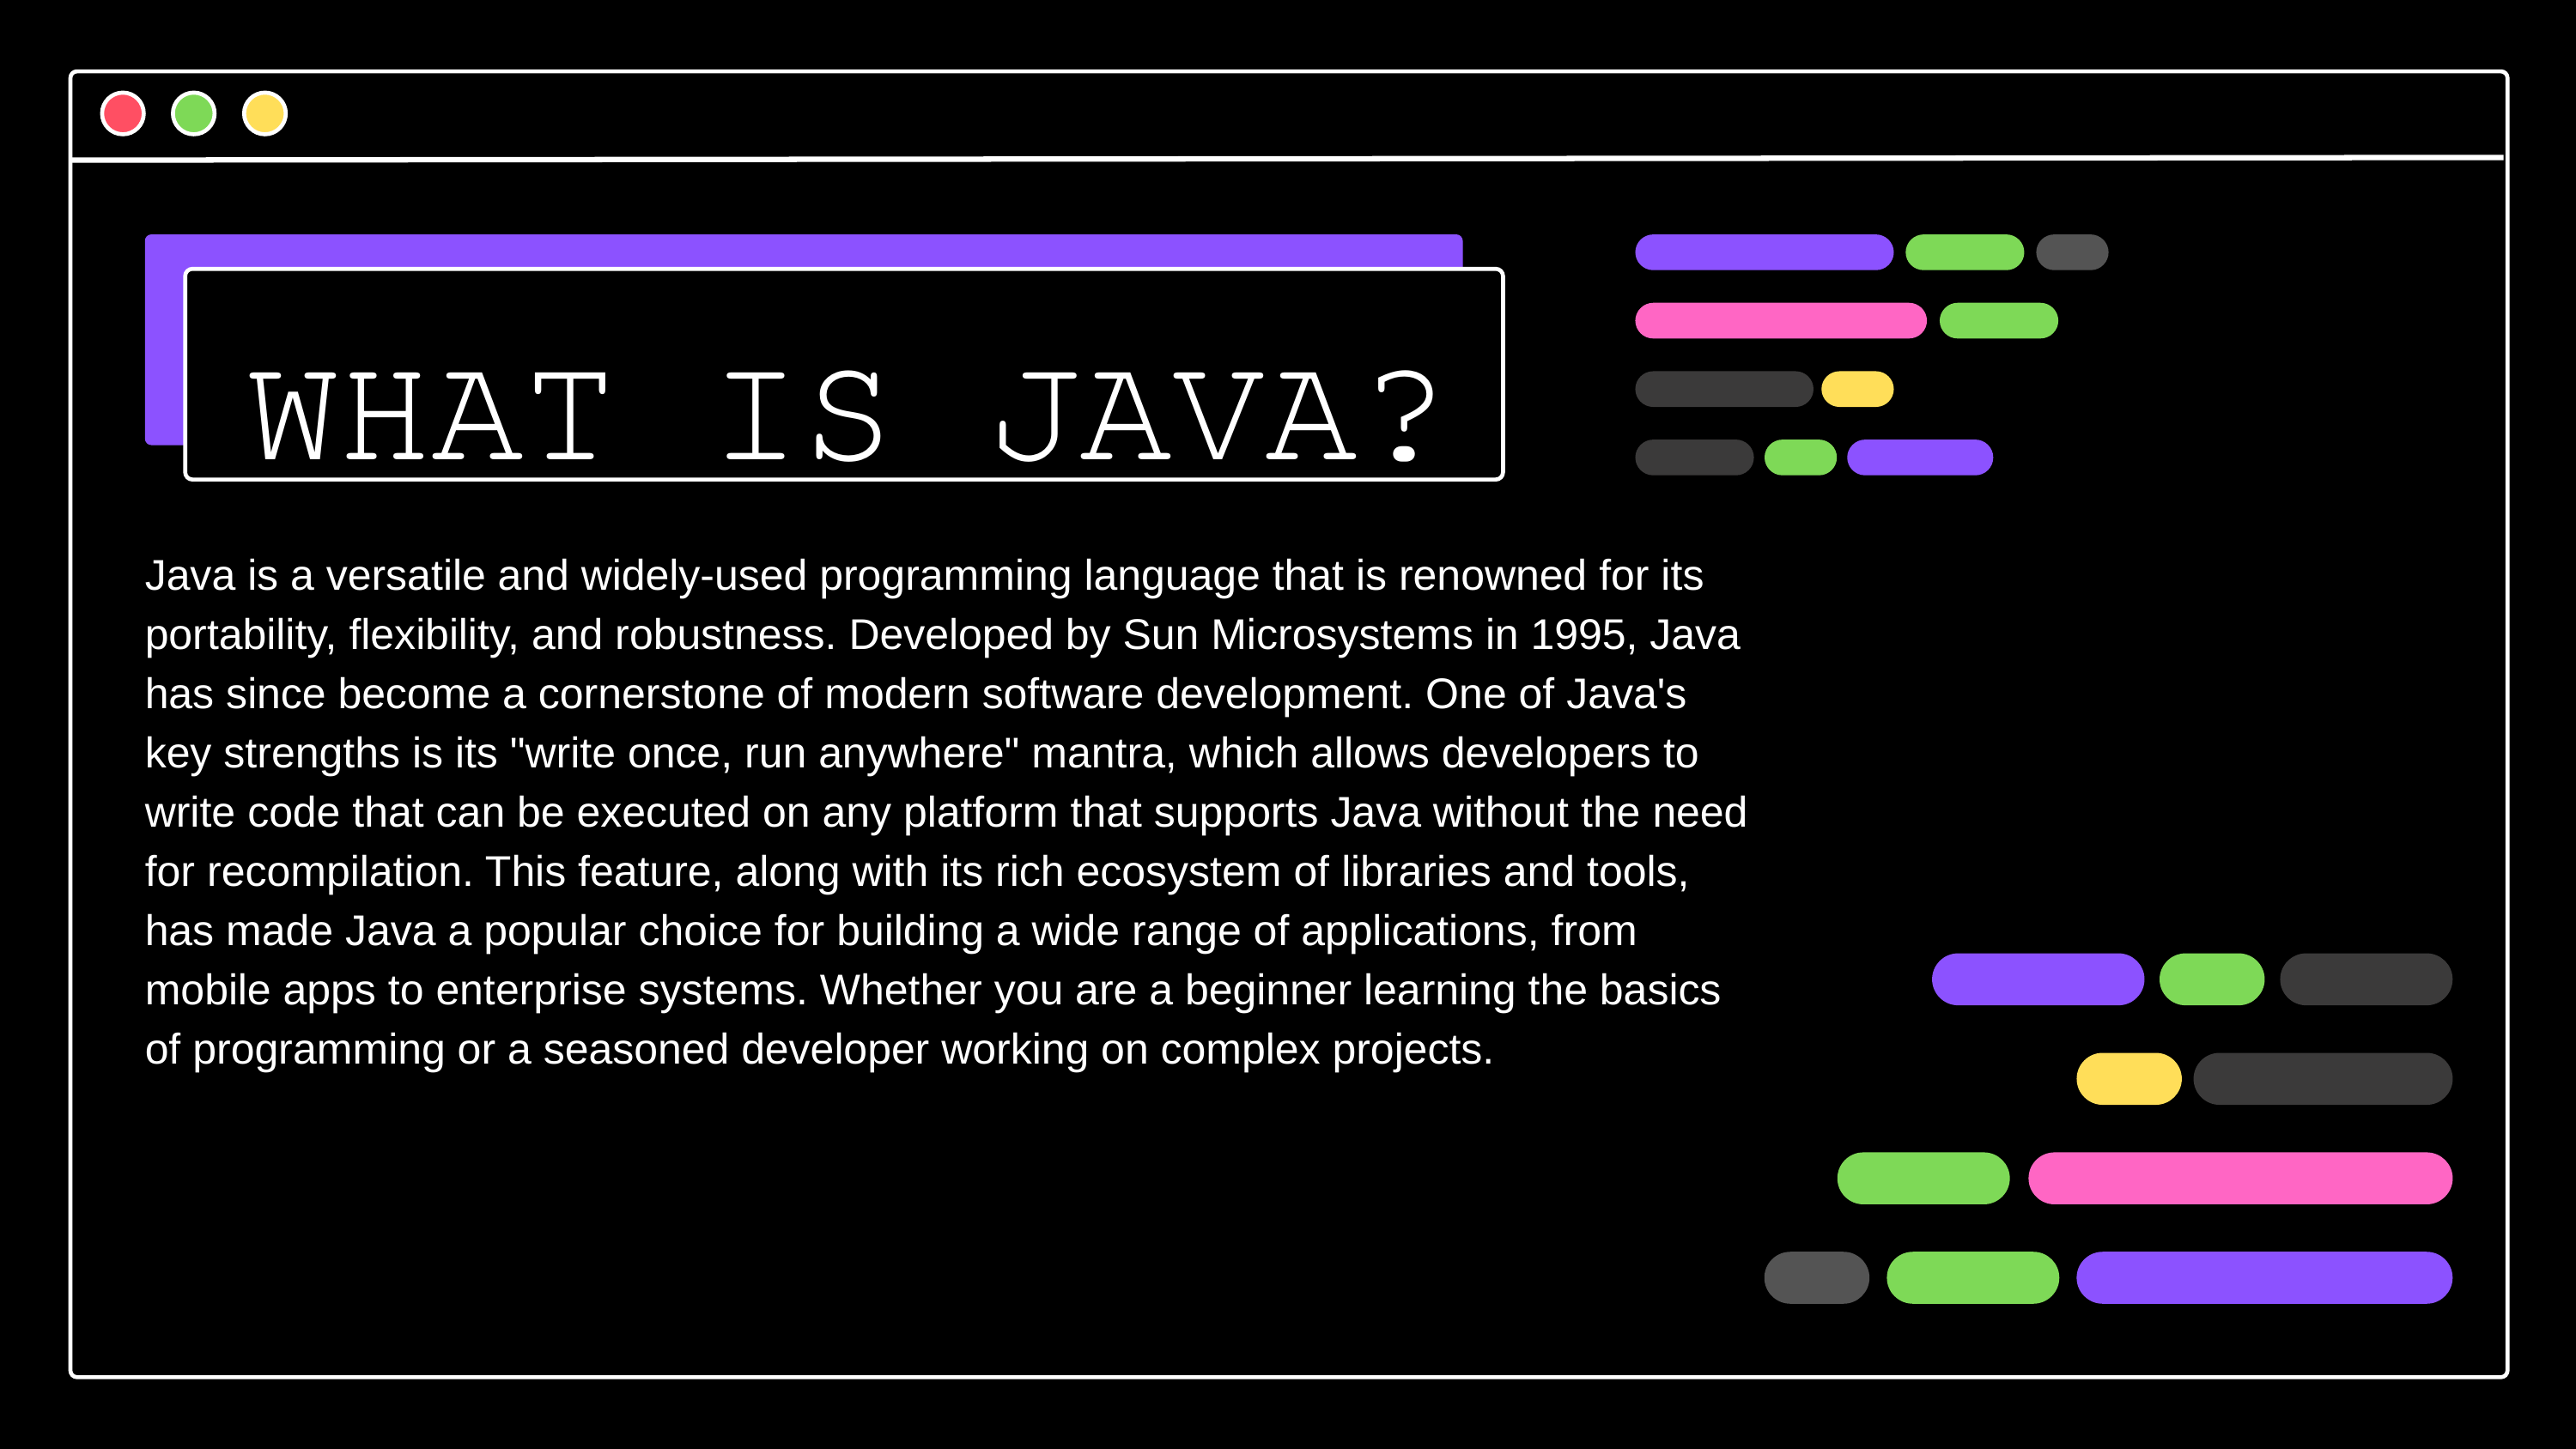

WHAT IS JAVA?
Java is a versatile and widely-used programming language that is renowned for its portability, flexibility, and robustness. Developed by Sun Microsystems in 1995, Java has since become a cornerstone of modern software development. One of Java's key strengths is its "write once, run anywhere" mantra, which allows developers to write code that can be executed on any platform that supports Java without the need for recompilation. This feature, along with its rich ecosystem of libraries and tools, has made Java a popular choice for building a wide range of applications, from mobile apps to enterprise systems. Whether you are a beginner learning the basics of programming or a seasoned developer working on complex projects.